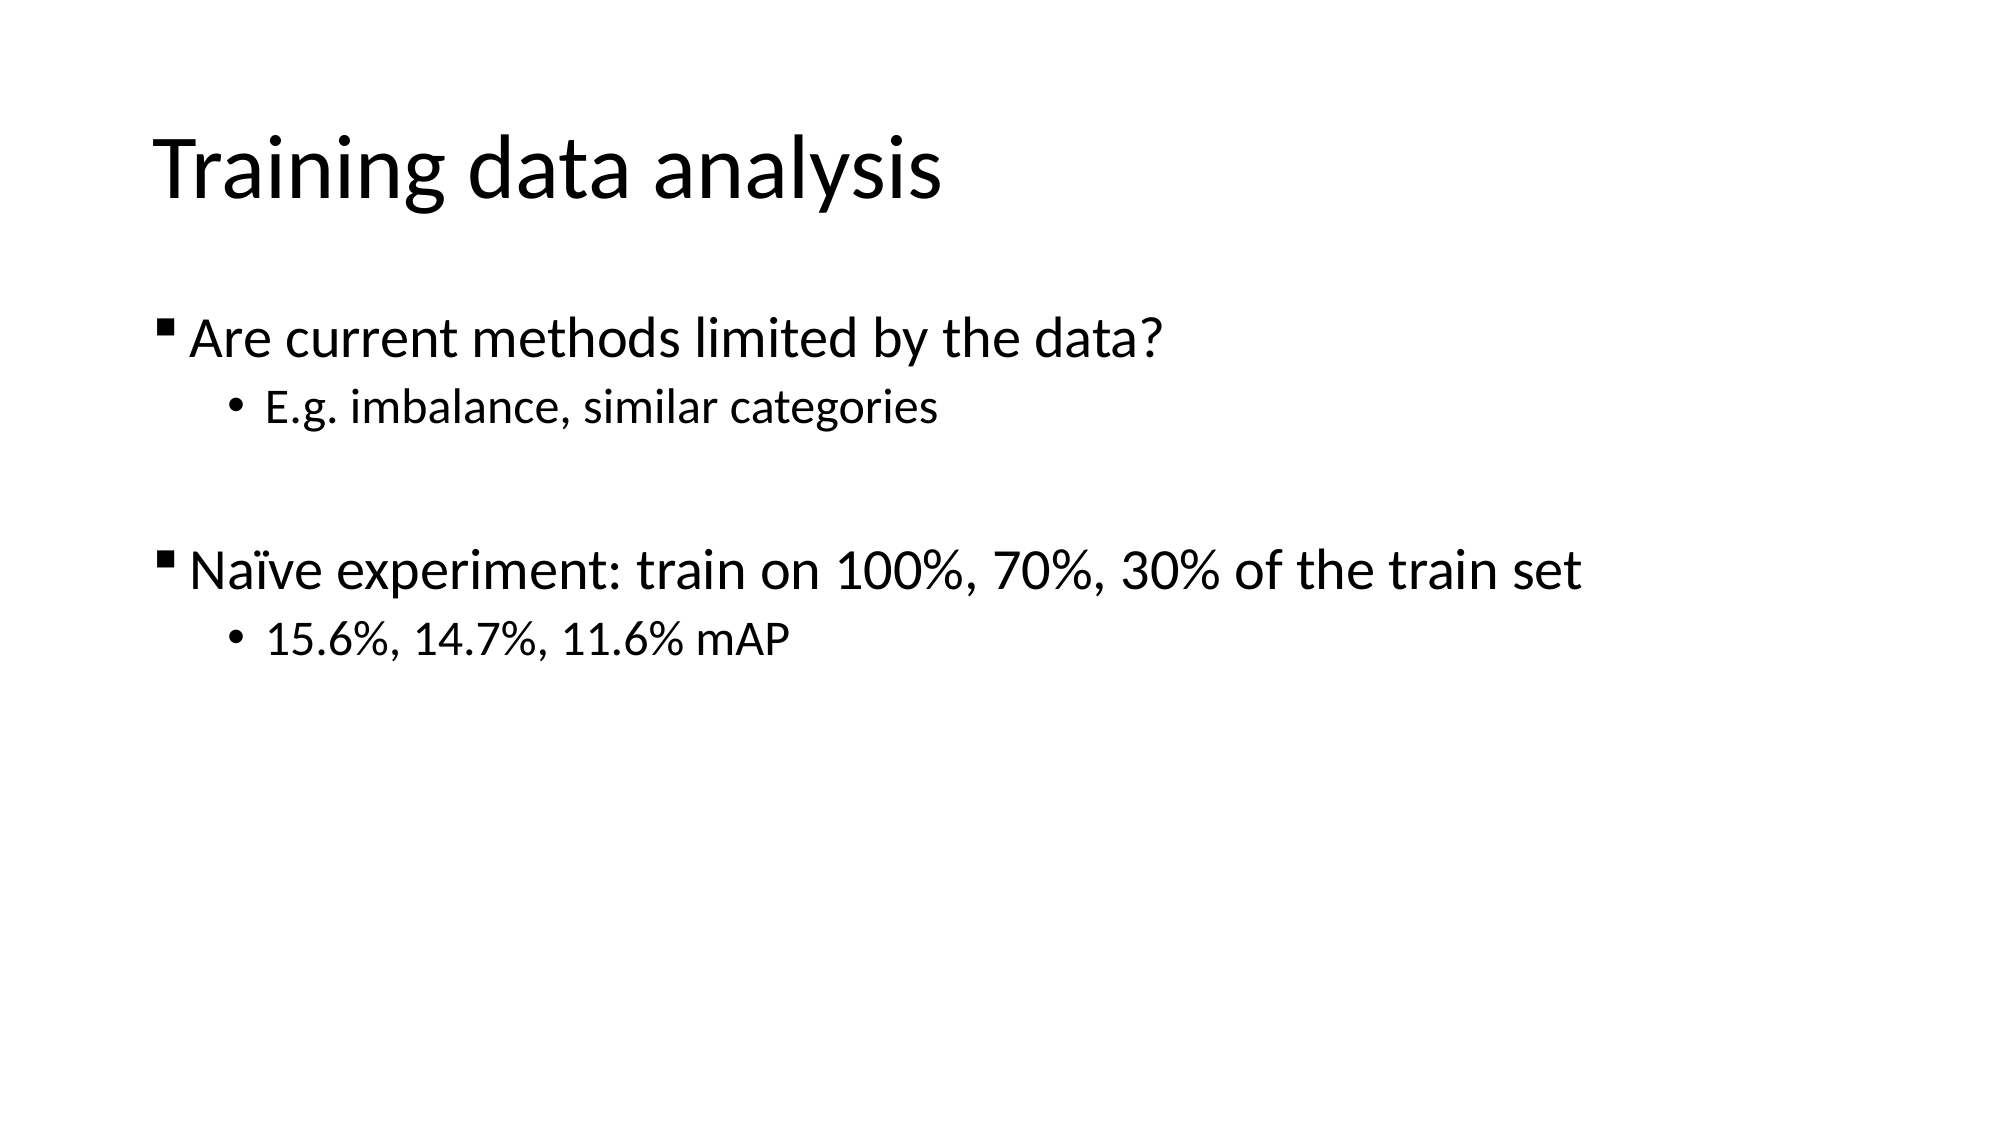

# Training data analysis
Are current methods limited by the data?
E.g. imbalance, similar categories

Naïve experiment: train on 100%, 70%, 30% of the train set
15.6%, 14.7%, 11.6% mAP